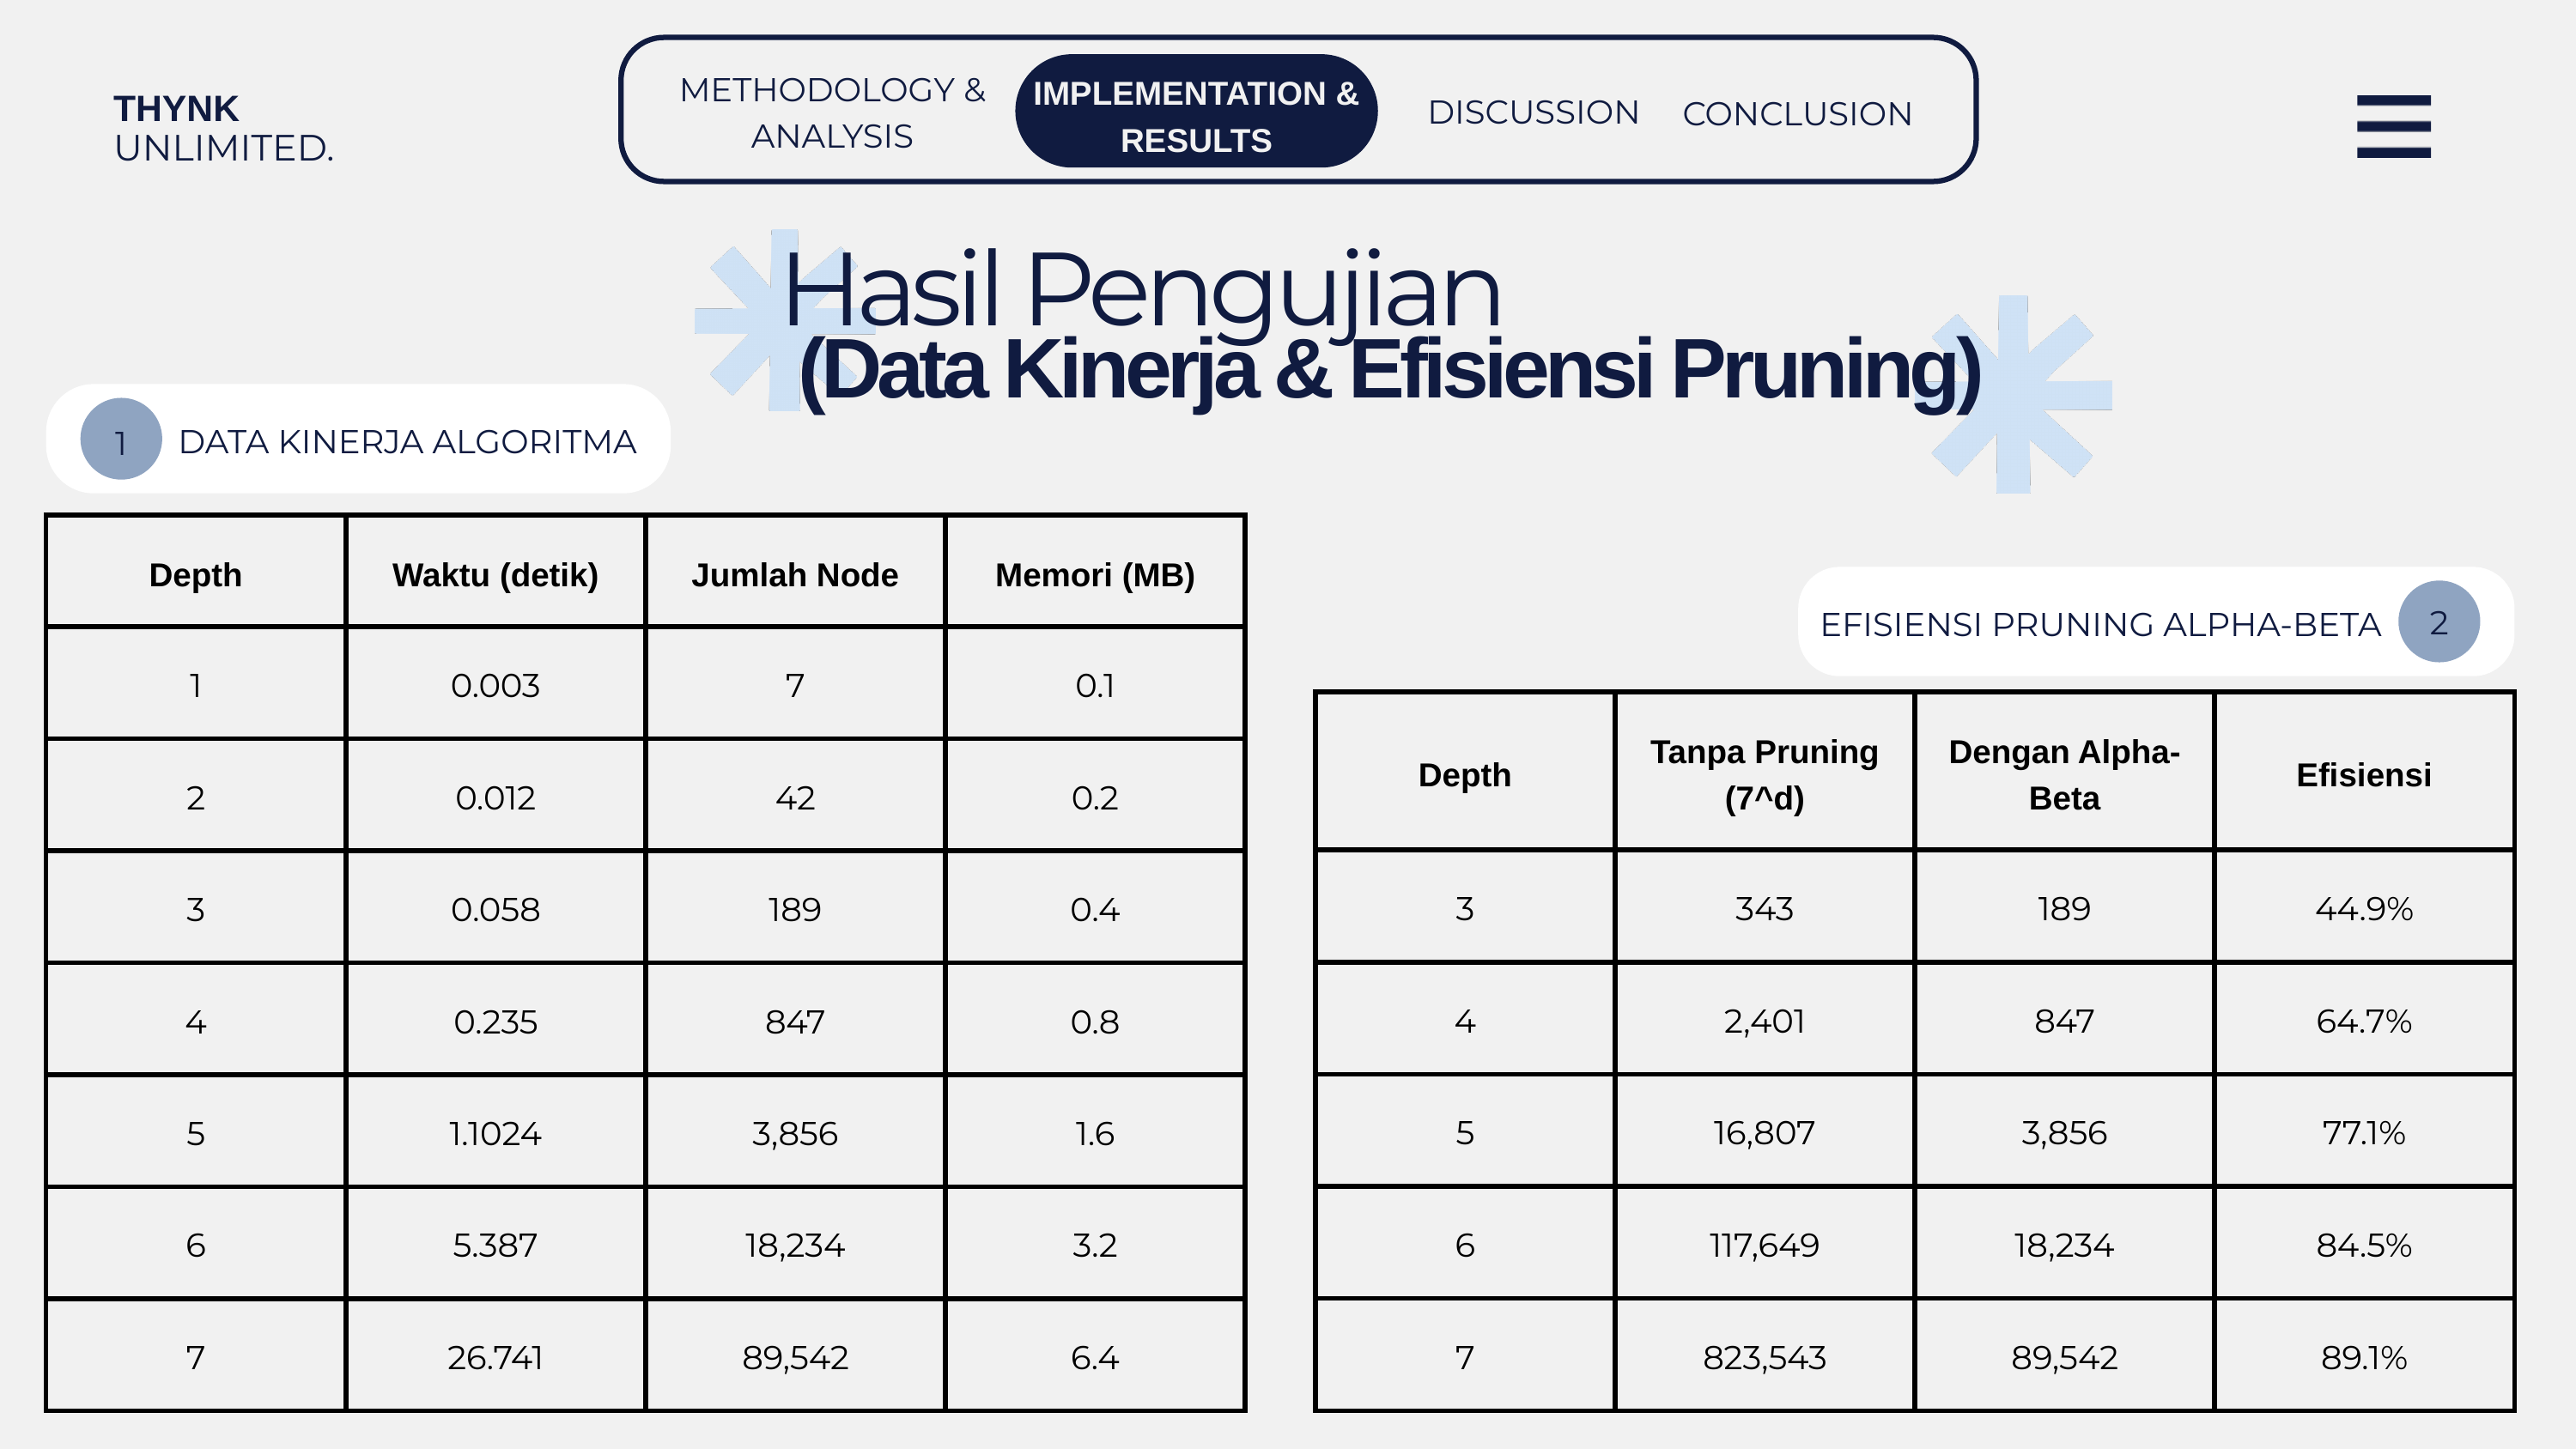

METHODOLOGY & ANALYSIS
IMPLEMENTATION & RESULTS
DISCUSSION
CONCLUSION
THYNK UNLIMITED.

Hasil Pengujian

(Data Kinerja & Efisiensi Pruning)

DATA KINERJA ALGORITMA
1
| Depth | Waktu (detik) | Jumlah Node | Memori (MB) |
| --- | --- | --- | --- |
| 1 | 0.003 | 7 | 0.1 |
| 2 | 0.012 | 42 | 0.2 |
| 3 | 0.058 | 189 | 0.4 |
| 4 | 0.235 | 847 | 0.8 |
| 5 | 1.1024 | 3,856 | 1.6 |
| 6 | 5.387 | 18,234 | 3.2 |
| 7 | 26.741 | 89,542 | 6.4 |

2
EFISIENSI PRUNING ALPHA-BETA
| Depth | Tanpa Pruning (7^d) | Dengan Alpha-Beta | Efisiensi |
| --- | --- | --- | --- |
| 3 | 343 | 189 | 44.9% |
| 4 | 2,401 | 847 | 64.7% |
| 5 | 16,807 | 3,856 | 77.1% |
| 6 | 117,649 | 18,234 | 84.5% |
| 7 | 823,543 | 89,542 | 89.1% |